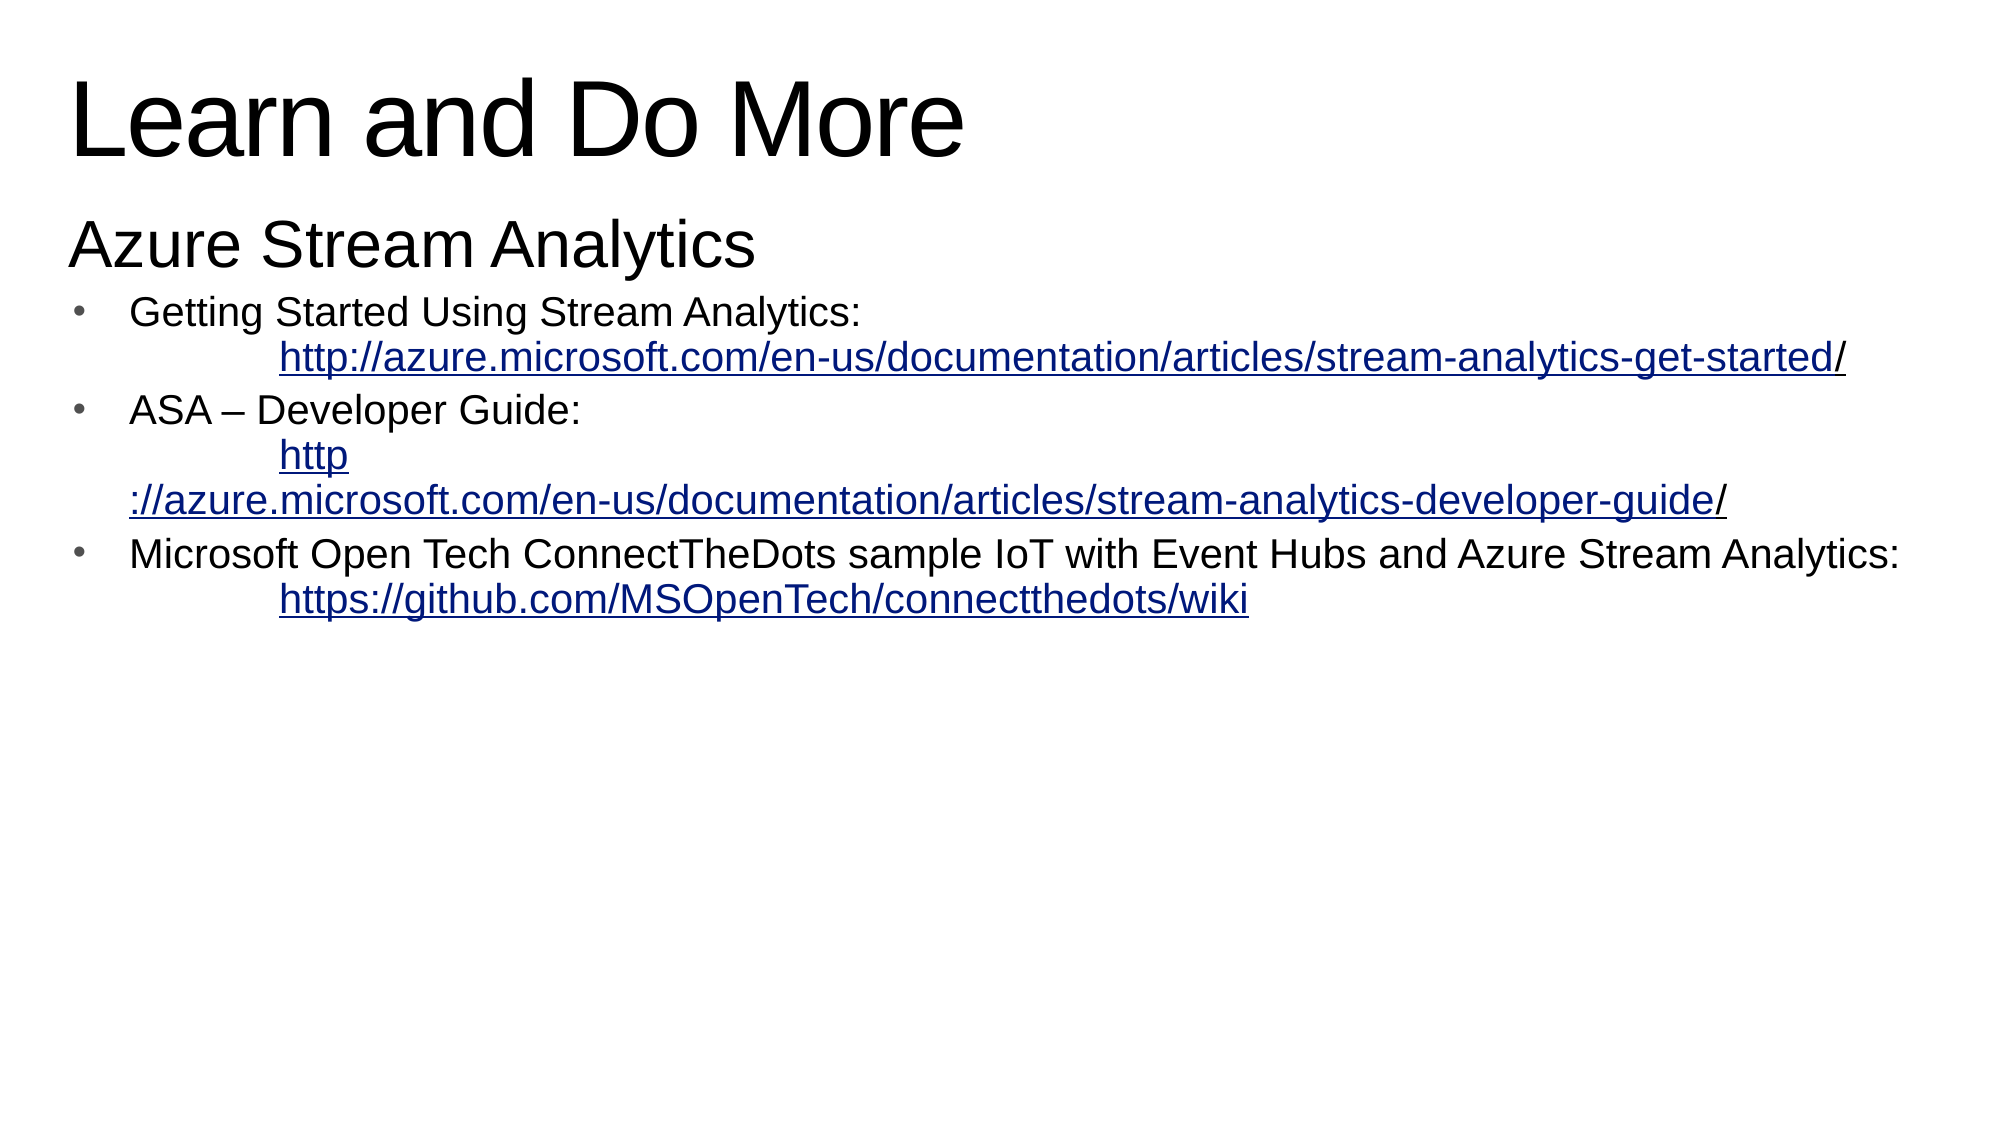

# Learn and Do More
Azure Stream Analytics
Getting Started Using Stream Analytics:
	http://azure.microsoft.com/en-us/documentation/articles/stream-analytics-get-started/
ASA – Developer Guide:
	http://azure.microsoft.com/en-us/documentation/articles/stream-analytics-developer-guide/
Microsoft Open Tech ConnectTheDots sample IoT with Event Hubs and Azure Stream Analytics:
	https://github.com/MSOpenTech/connectthedots/wiki